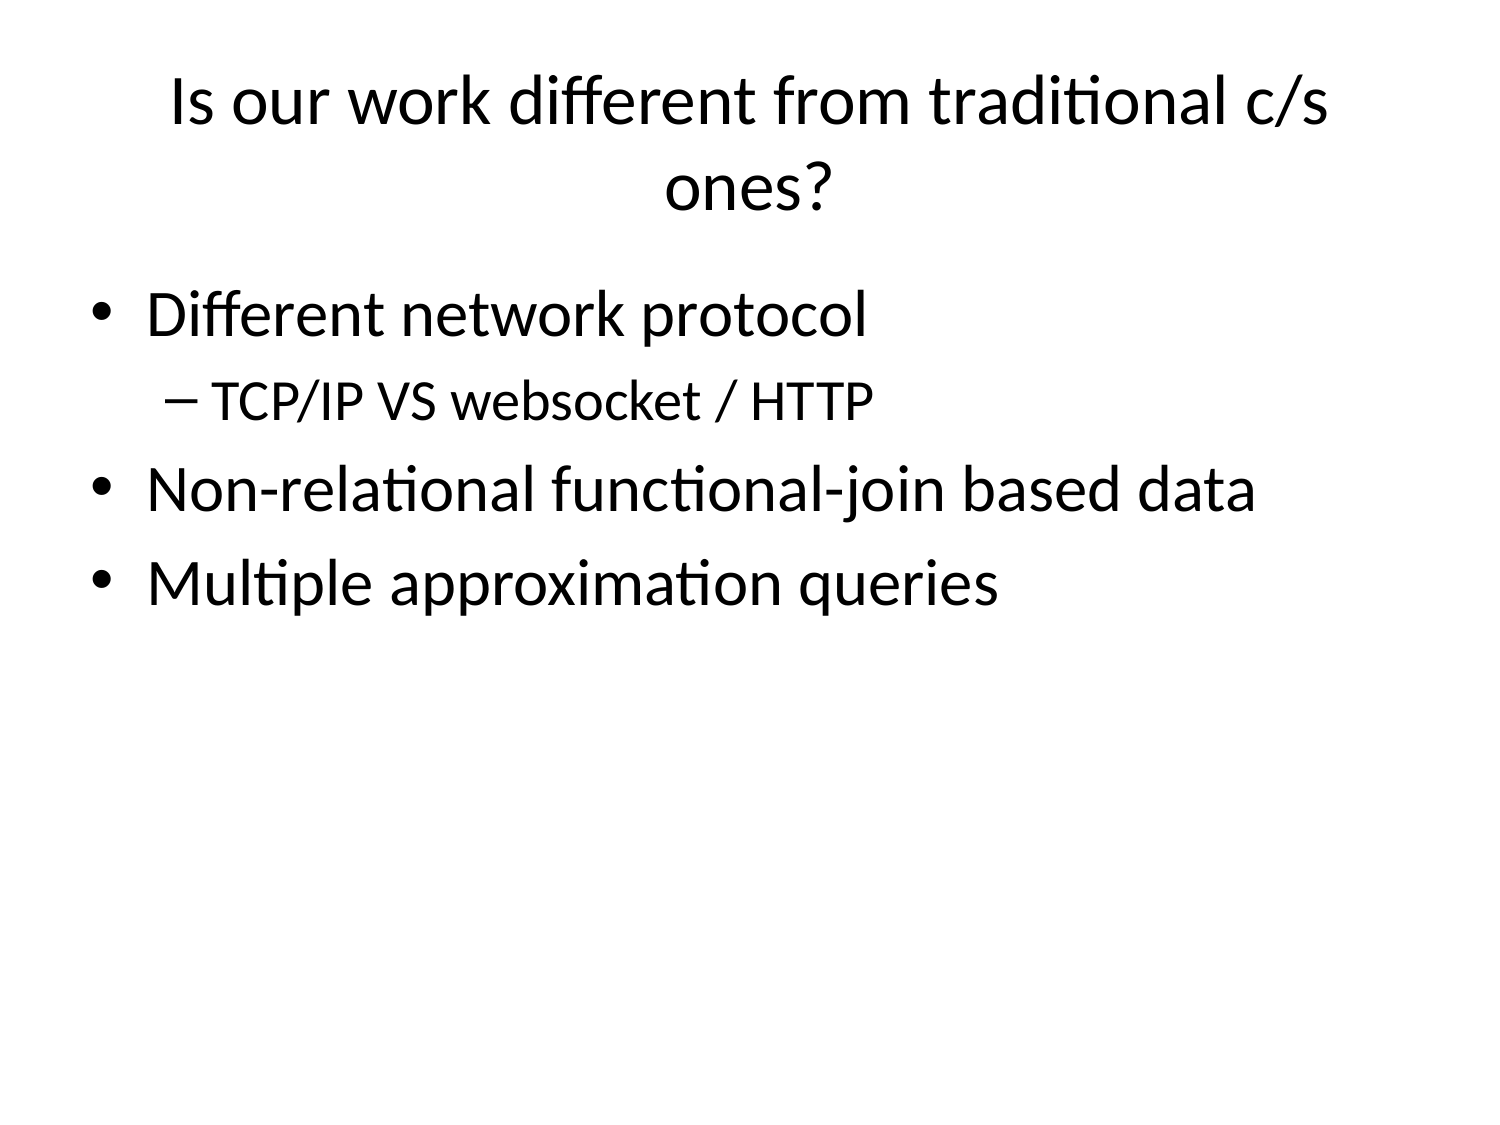

# Is our work different from traditional c/s ones?
Different network protocol
TCP/IP VS websocket / HTTP
Non-relational functional-join based data
Multiple approximation queries